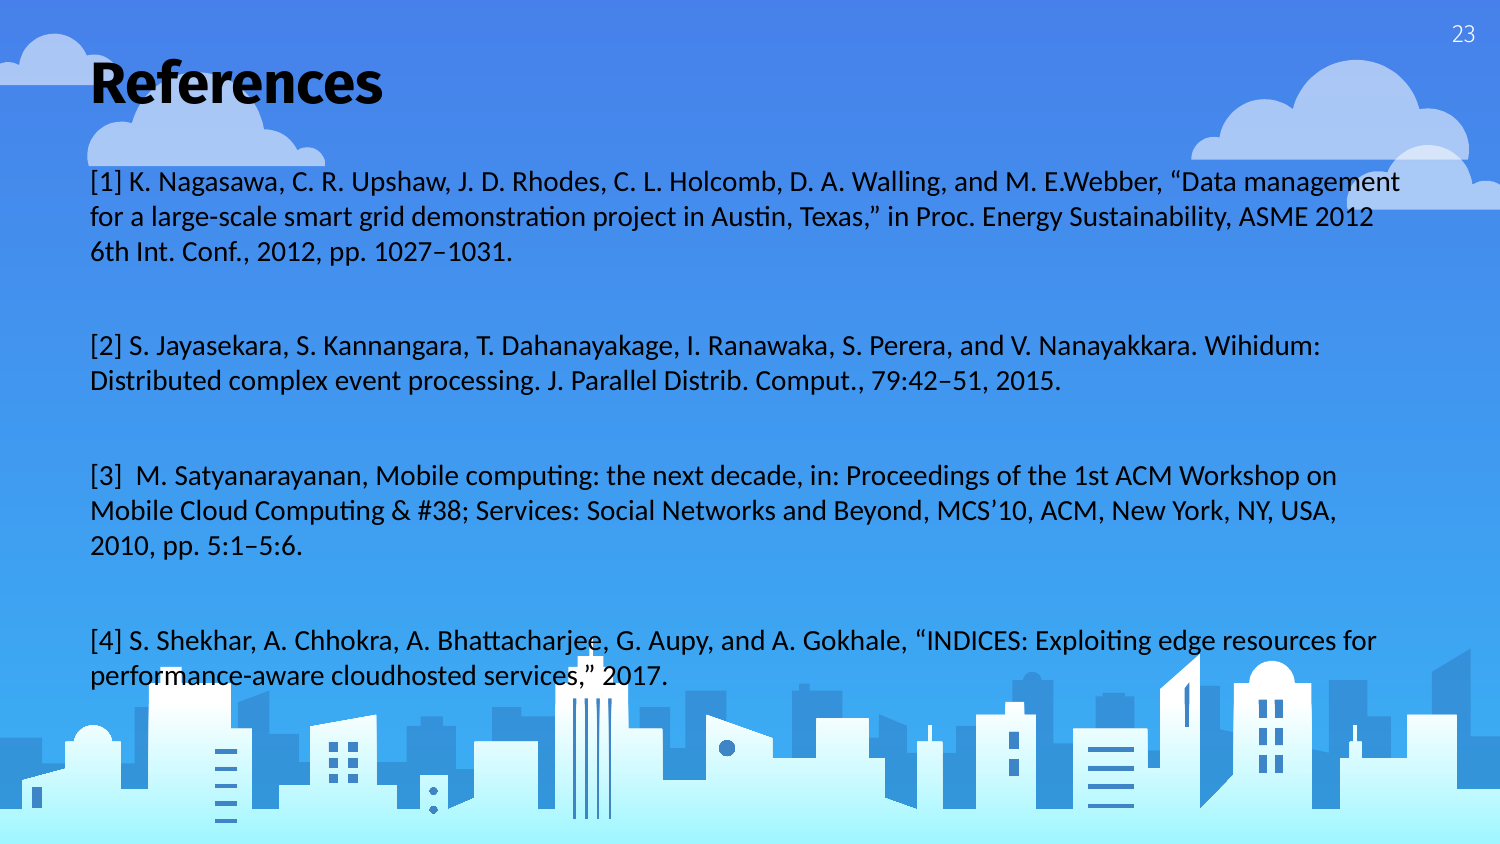

23
References
[1] K. Nagasawa, C. R. Upshaw, J. D. Rhodes, C. L. Holcomb, D. A. Walling, and M. E.Webber, “Data management for a large-scale smart grid demonstration project in Austin, Texas,” in Proc. Energy Sustainability, ASME 2012 6th Int. Conf., 2012, pp. 1027–1031.

[2] S. Jayasekara, S. Kannangara, T. Dahanayakage, I. Ranawaka, S. Perera, and V. Nanayakkara. Wihidum: Distributed complex event processing. J. Parallel Distrib. Comput., 79:42–51, 2015.

[3]  M. Satyanarayanan, Mobile computing: the next decade, in: Proceedings of the 1st ACM Workshop on Mobile Cloud Computing & #38; Services: Social Networks and Beyond, MCS’10, ACM, New York, NY, USA, 2010, pp. 5:1–5:6.

[4] S. Shekhar, A. Chhokra, A. Bhattacharjee, G. Aupy, and A. Gokhale, “INDICES: Exploiting edge resources for performance-aware cloudhosted services,” 2017.